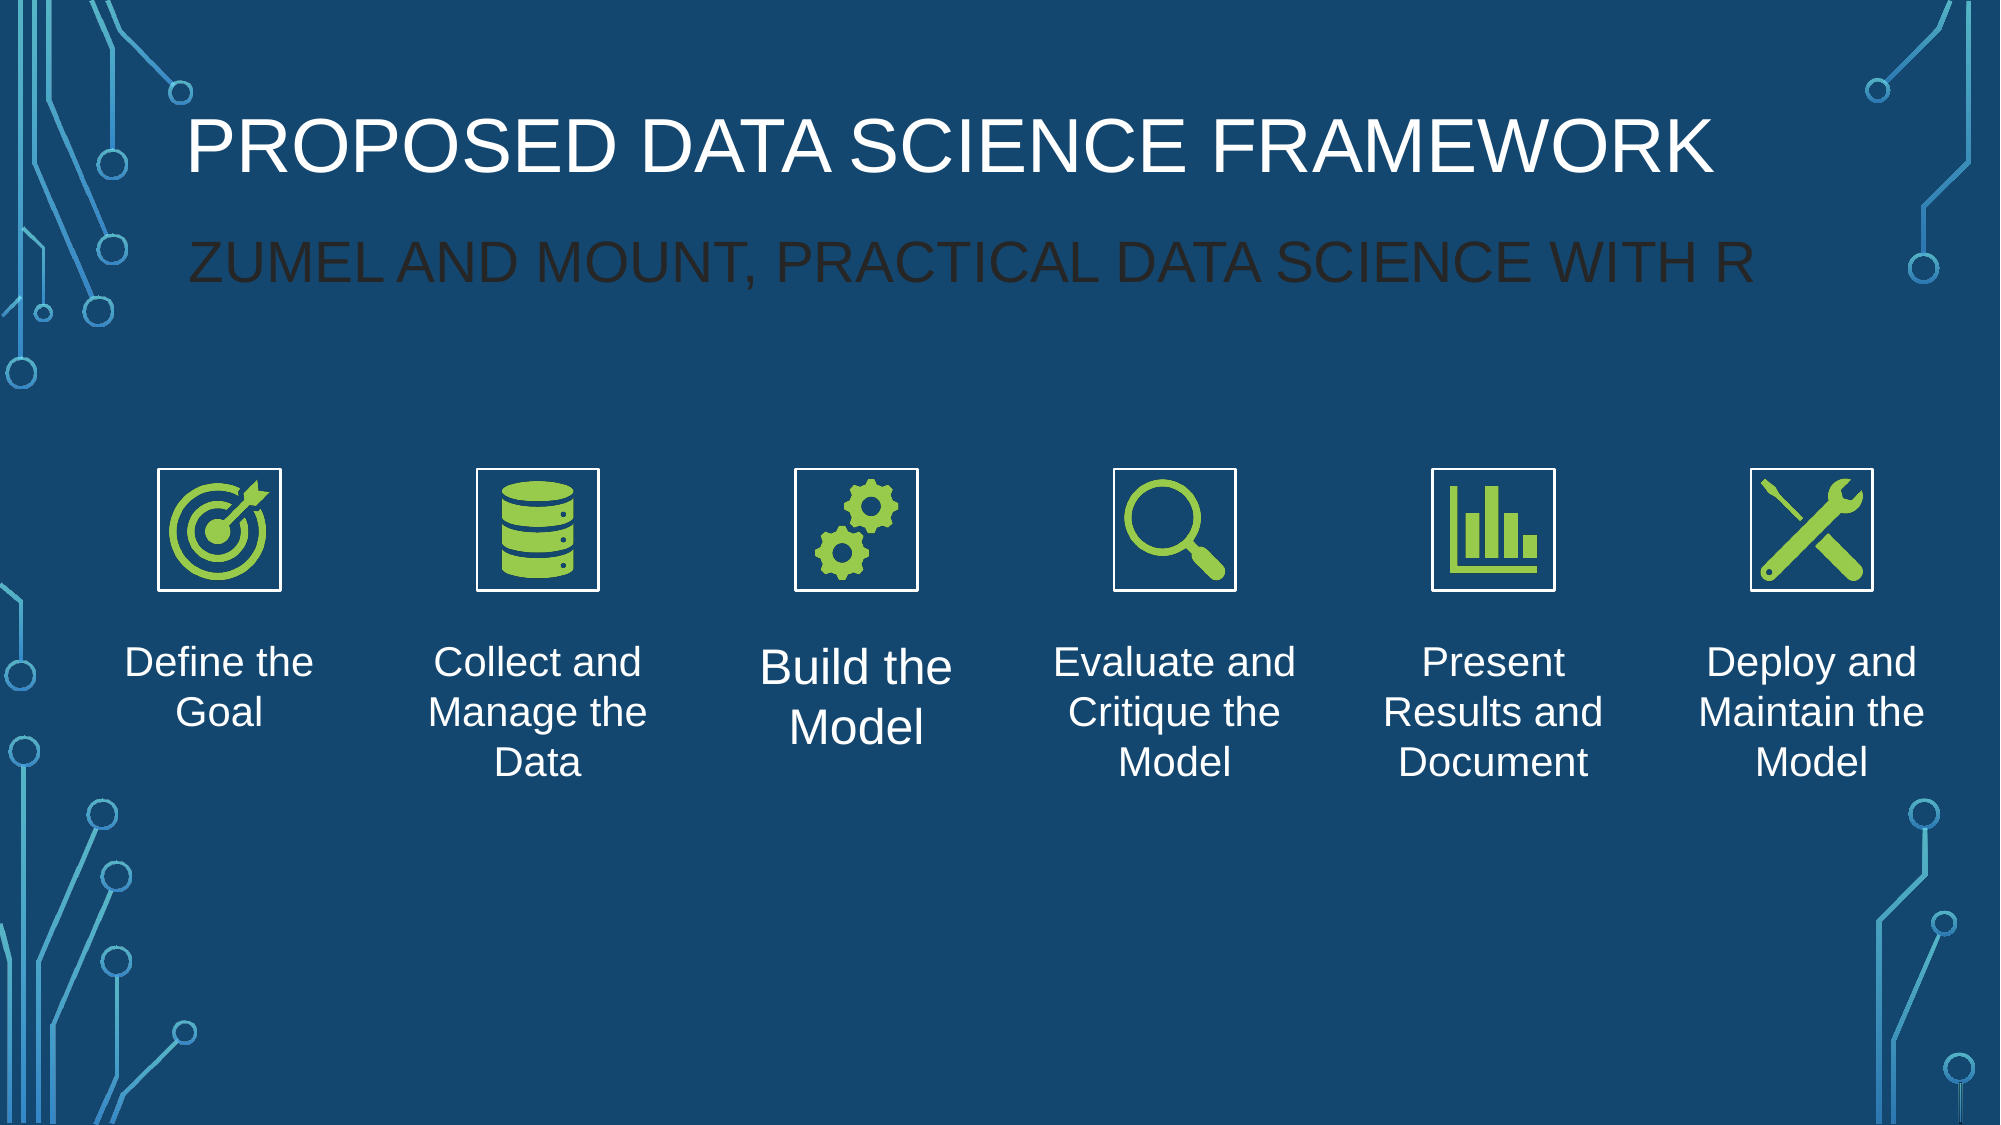

# Proposed Data Science Framework
Zumel and Mount, Practical Data Science with R
Define the Goal
Collect and Manage the Data
Build the Model
Evaluate and Critique the Model
Present Results and Document
Deploy and Maintain the Model